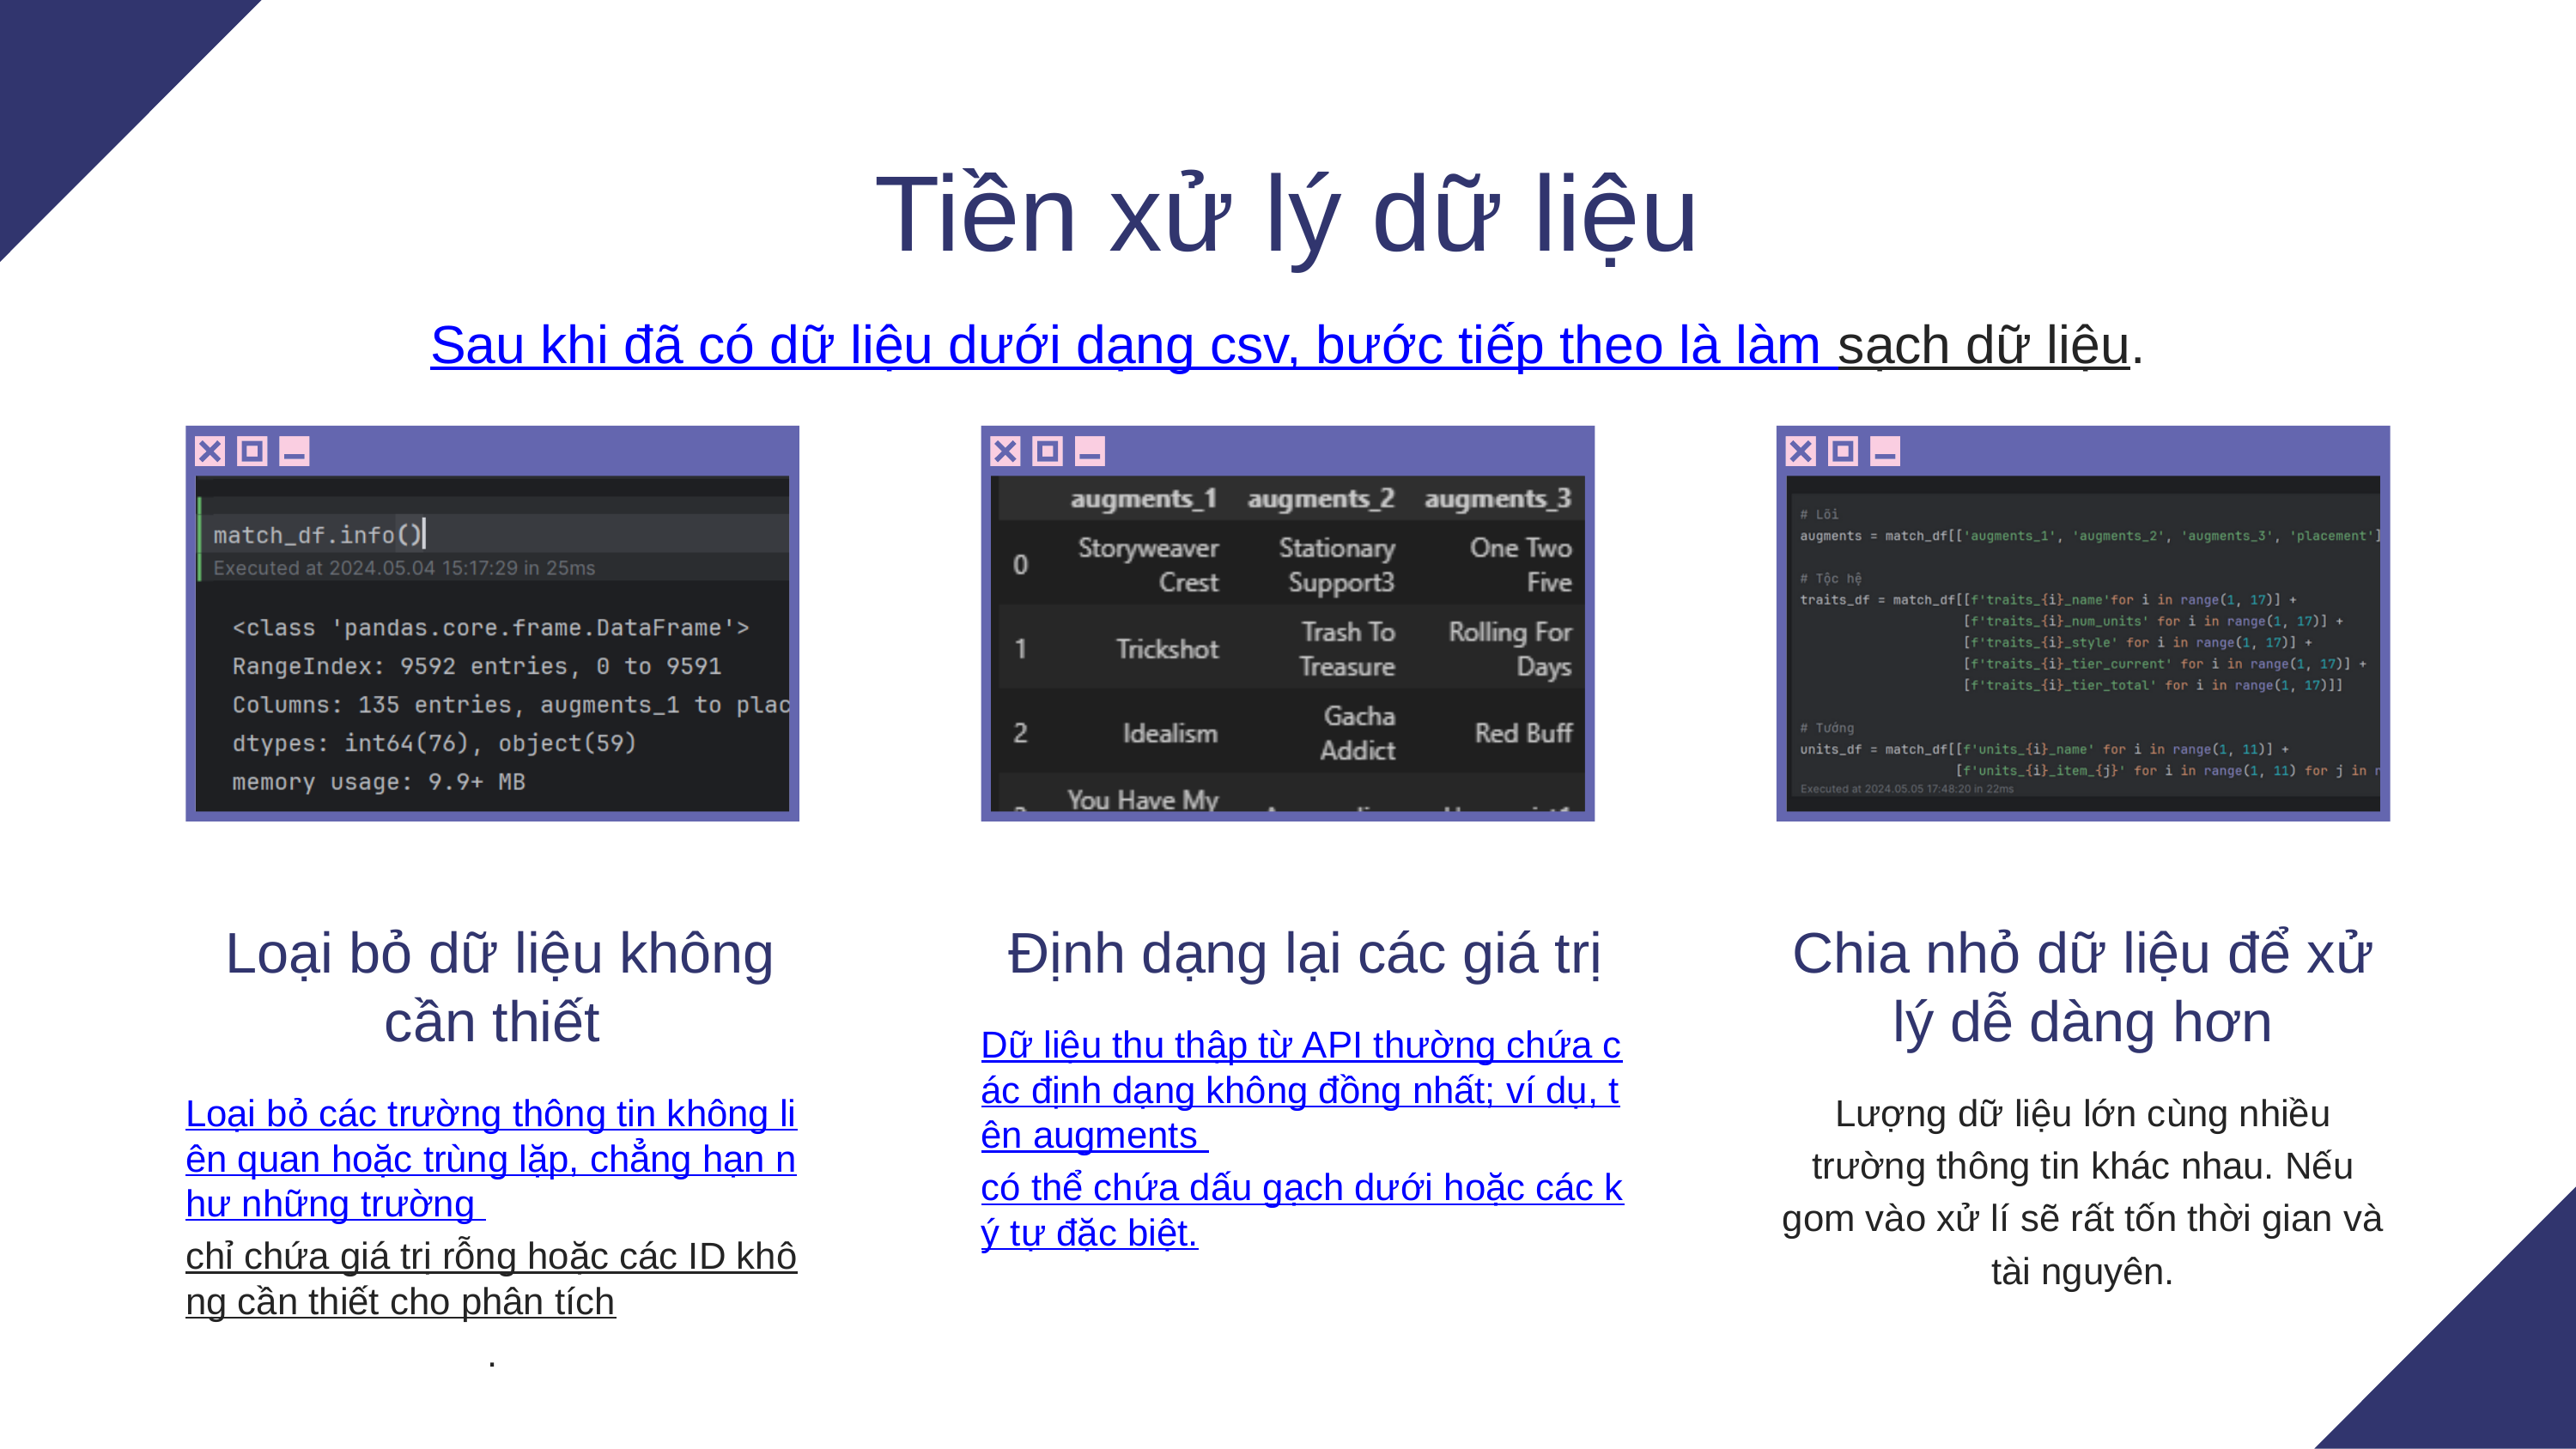

Tiền xử lý dữ liệu
Sau khi đã có dữ liệu dưới dạng csv, bước tiếp theo là làm sạch dữ liệu.

 Loại bỏ dữ liệu không cần thiết
Loại bỏ các trường thông tin không liên quan hoặc trùng lặp, chẳng hạn như những trường chỉ chứa giá trị rỗng hoặc các ID không cần thiết cho phân tích.
Định dạng lại các giá trị
Dữ liệu thu thập từ API thường chứa các định dạng không đồng nhất; ví dụ, tên augments có thể chứa dấu gạch dưới hoặc các ký tự đặc biệt.
Chia nhỏ dữ liệu để xử lý dễ dàng hơn
Lượng dữ liệu lớn cùng nhiều trường thông tin khác nhau. Nếu gom vào xử lí sẽ rất tốn thời gian và tài nguyên.